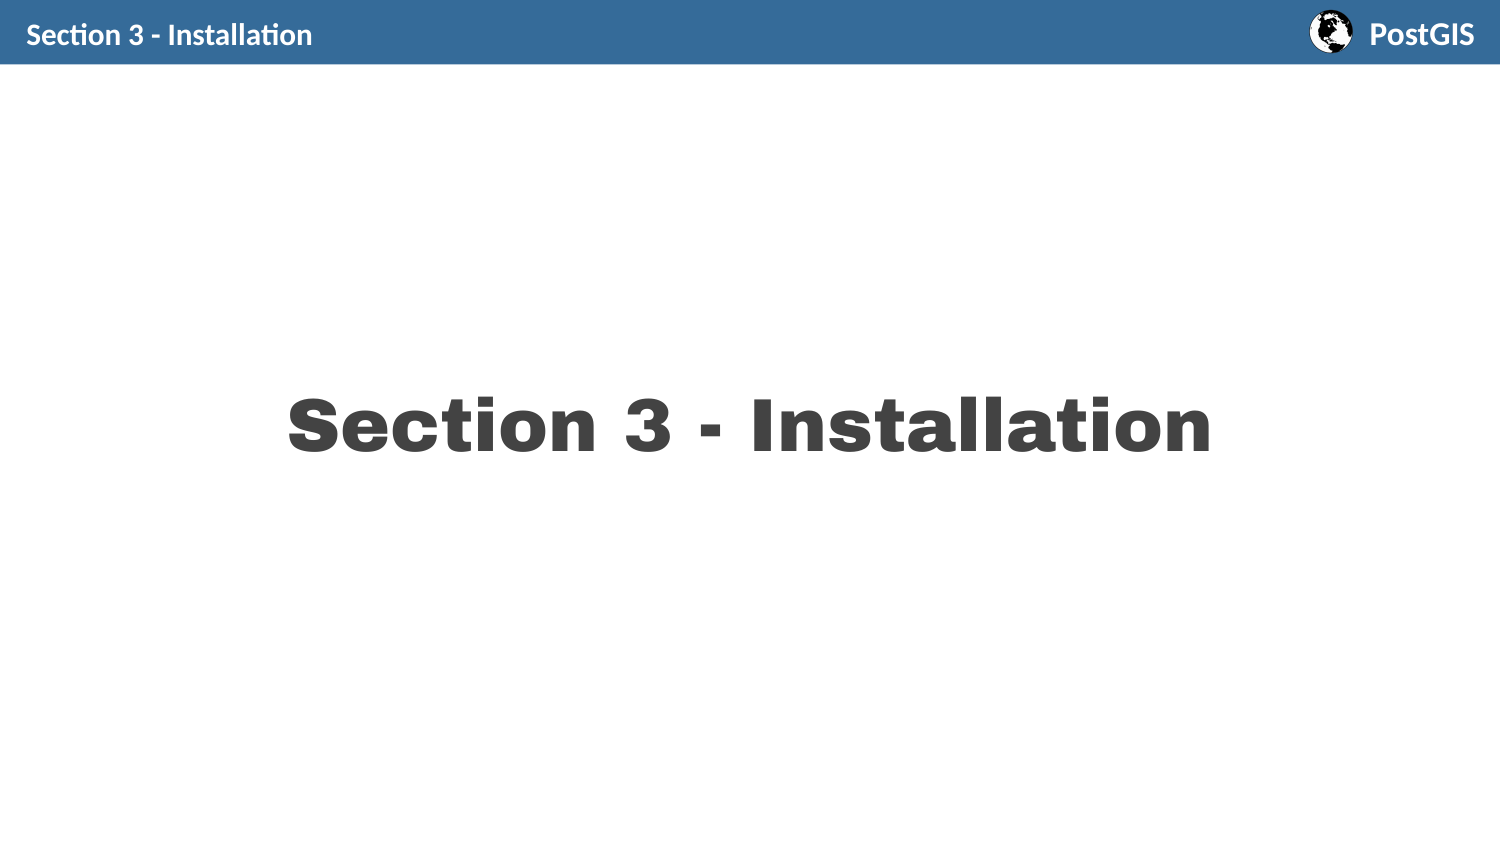

Section 3 - Installation
# Section 3 - Installation